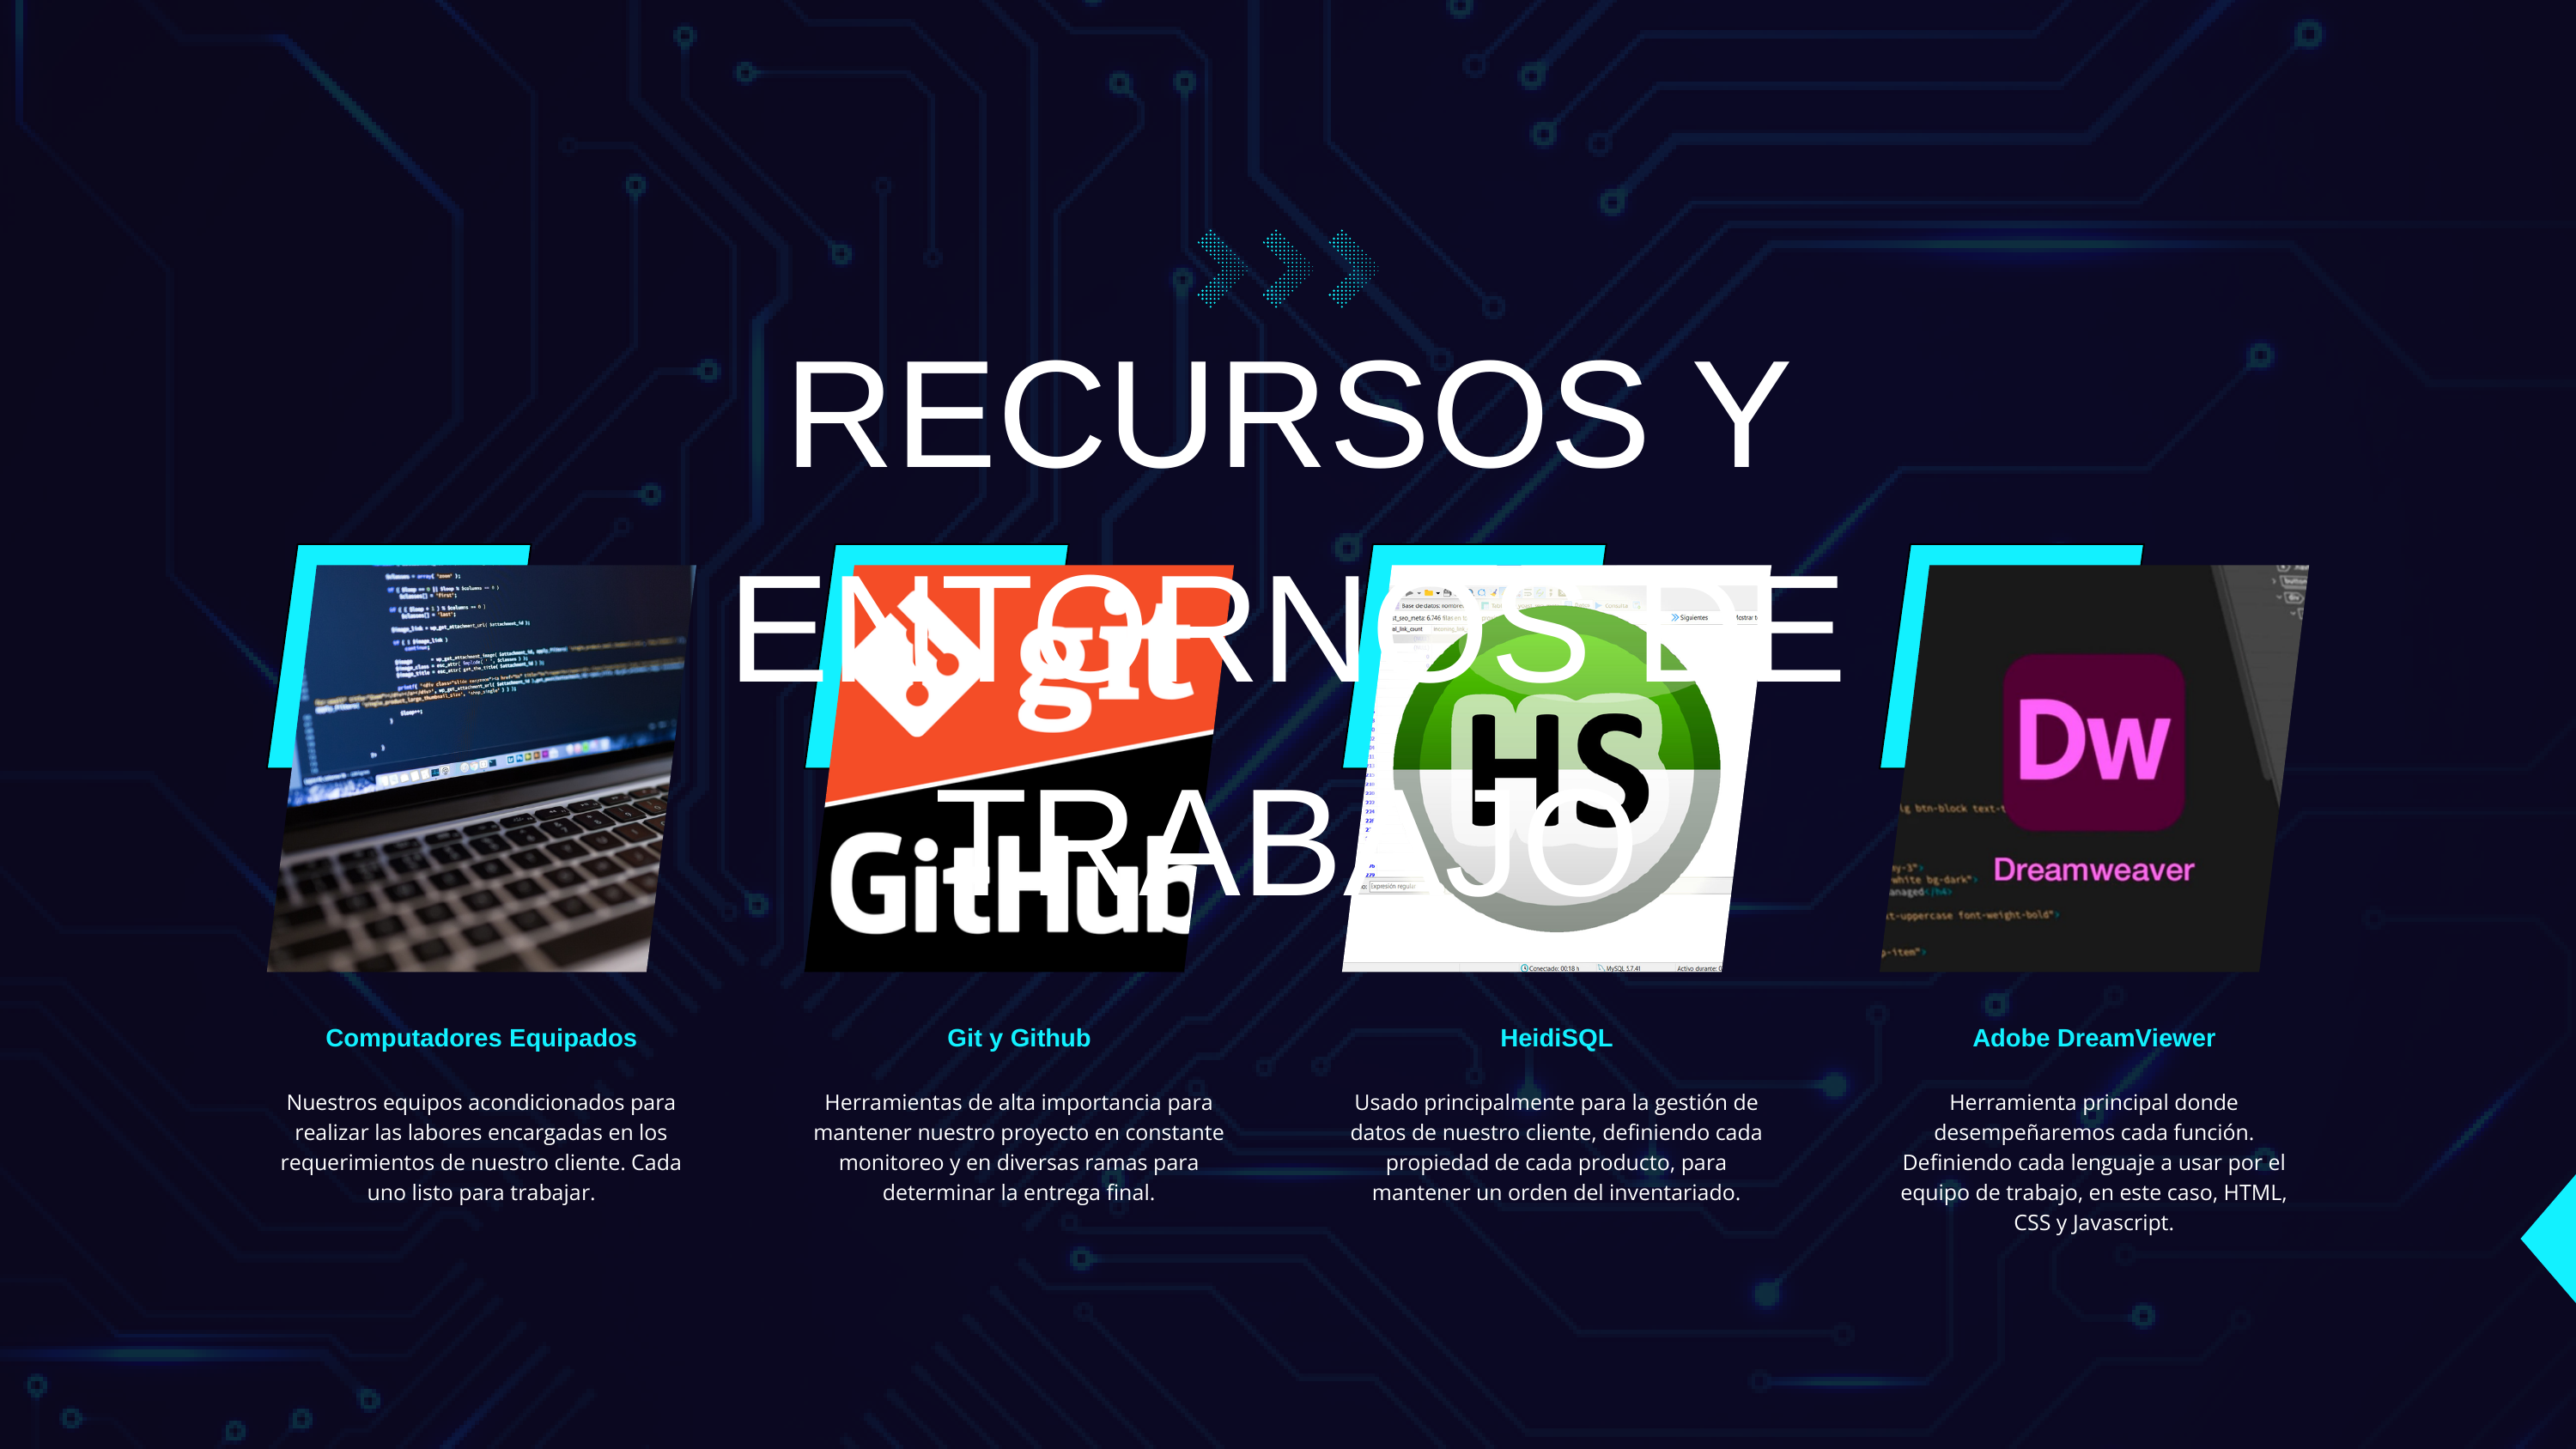

RECURSOS Y ENTORNOS DE TRABAJO

Computadores Equipados
Git y Github
HeidiSQL
Adobe DreamViewer
Nuestros equipos acondicionados para realizar las labores encargadas en los requerimientos de nuestro cliente. Cada uno listo para trabajar.
Herramientas de alta importancia para mantener nuestro proyecto en constante monitoreo y en diversas ramas para determinar la entrega final.
Usado principalmente para la gestión de datos de nuestro cliente, definiendo cada propiedad de cada producto, para mantener un orden del inventariado.
Herramienta principal donde desempeñaremos cada función. Definiendo cada lenguaje a usar por el equipo de trabajo, en este caso, HTML, CSS y Javascript.